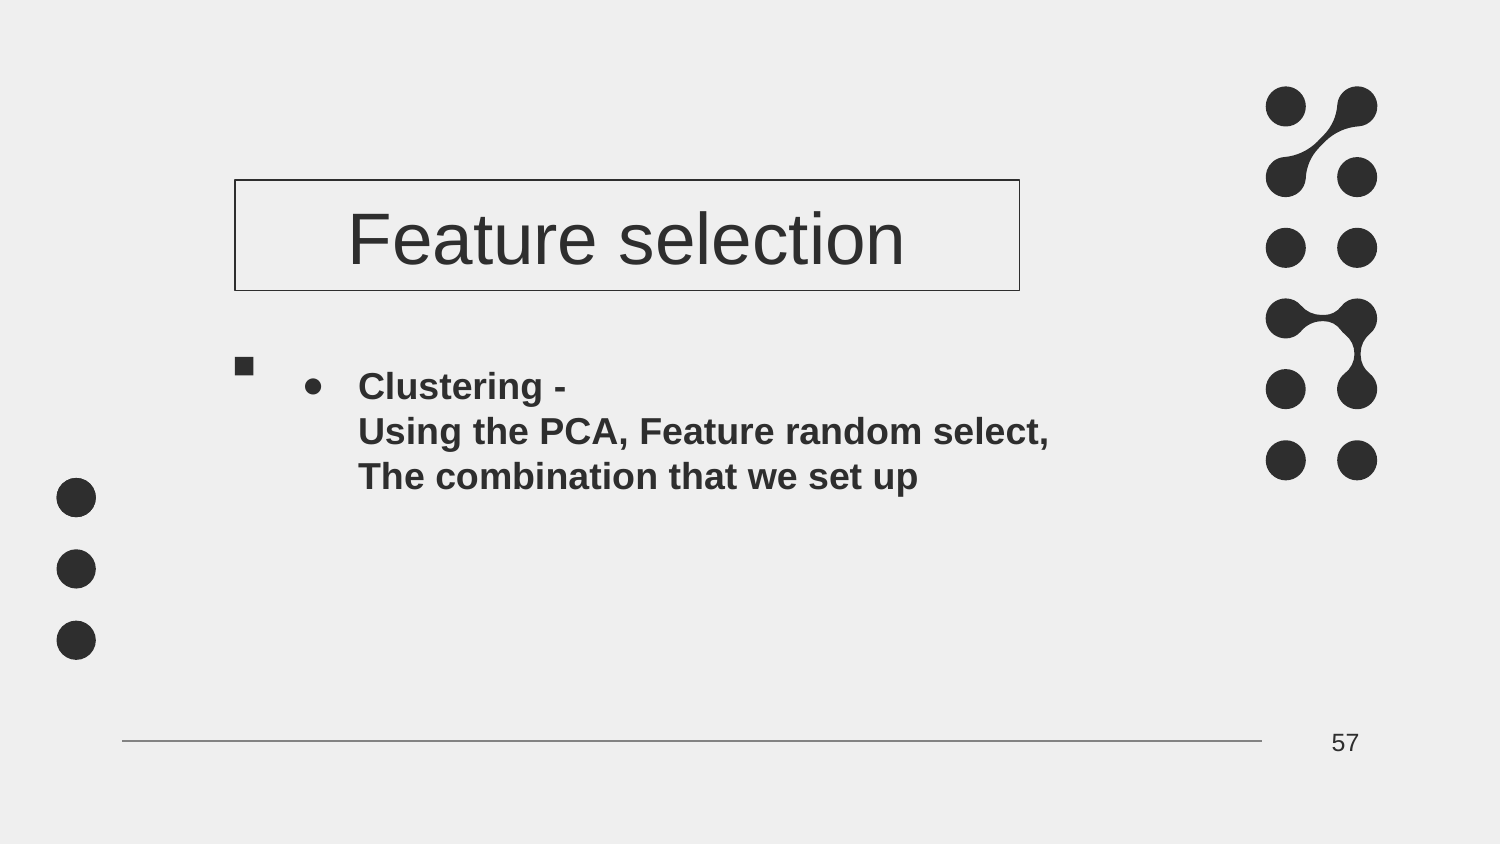

# Feature selection
Clustering -
Using the PCA, Feature random select,
The combination that we set up

57